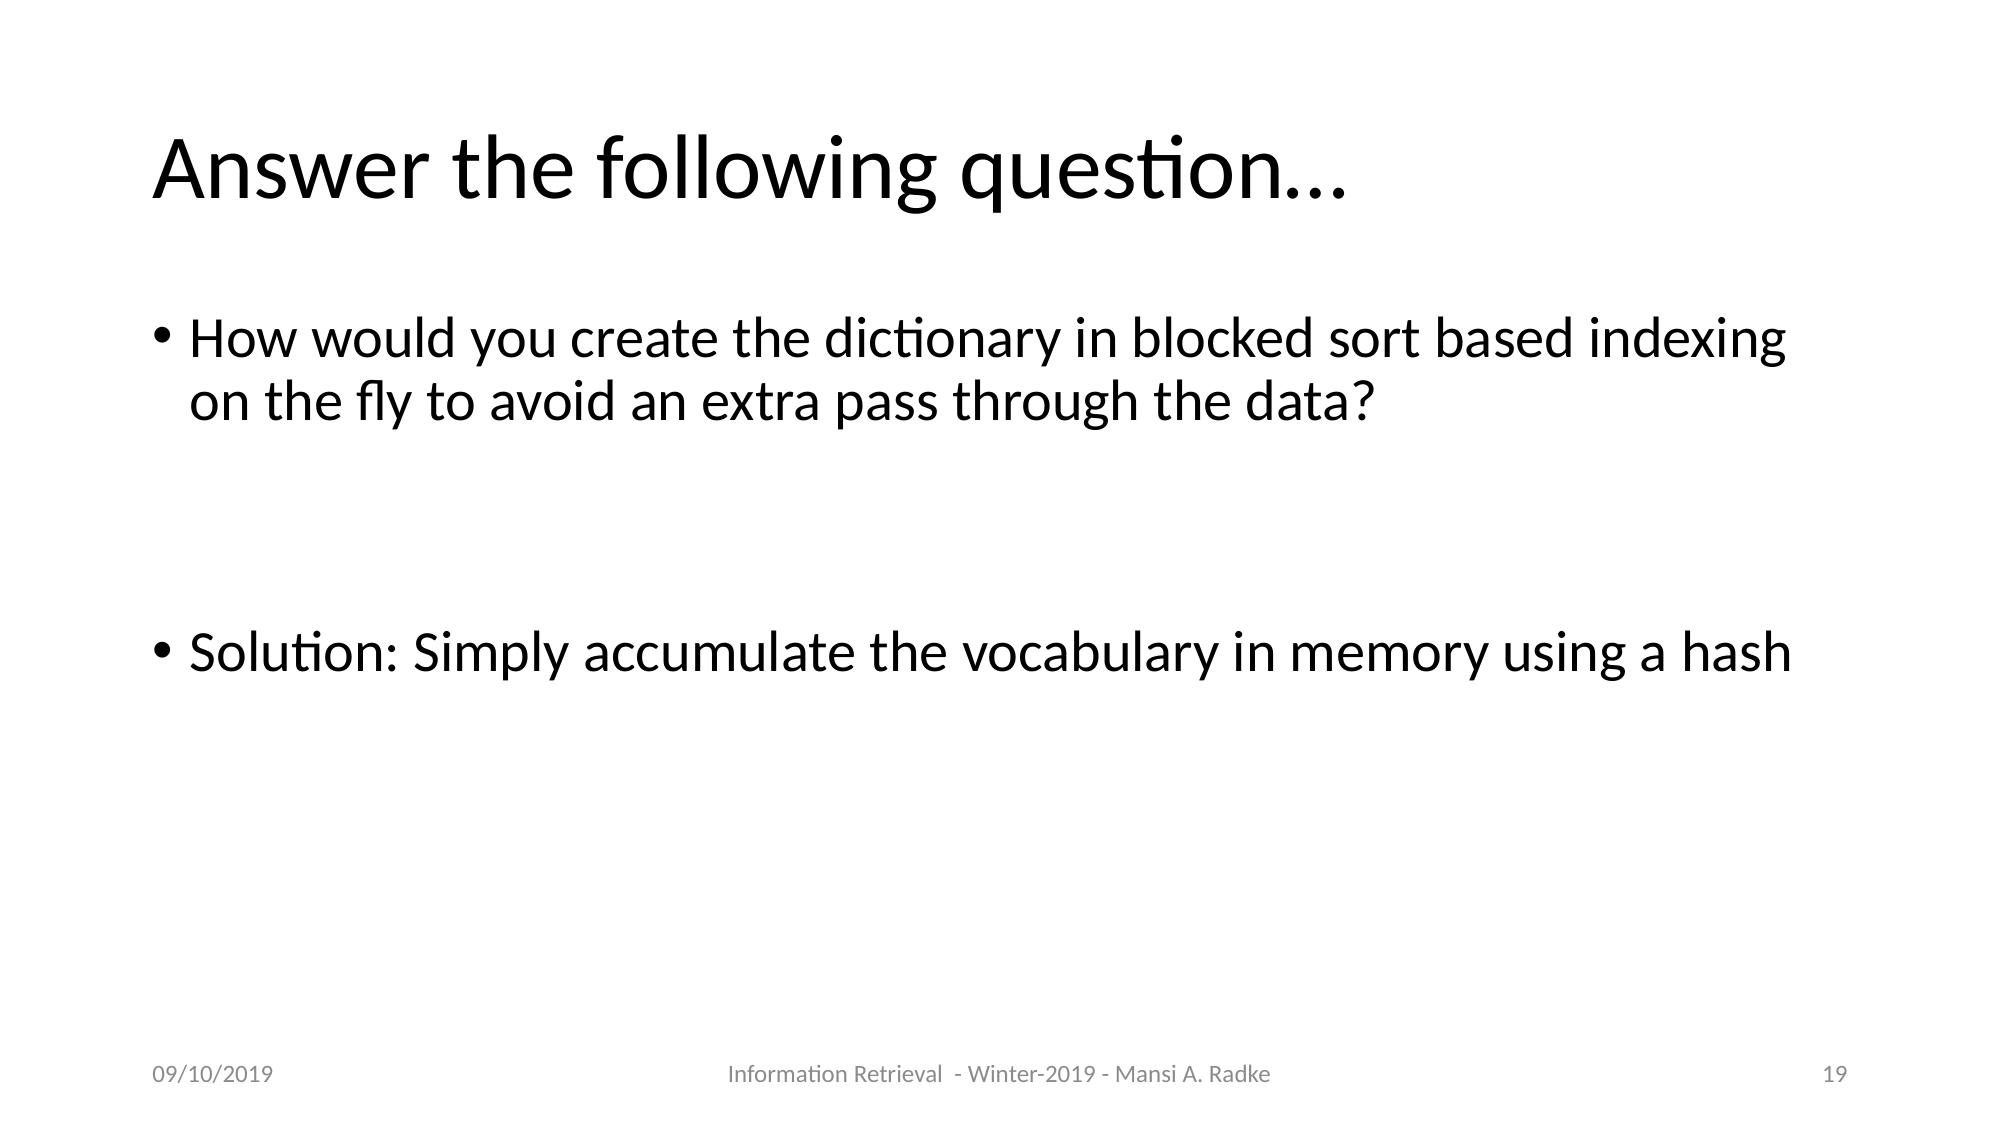

Answer the following question…
How would you create the dictionary in blocked sort based indexing on the fly to avoid an extra pass through the data?

Solution: Simply accumulate the vocabulary in memory using a hash
09/10/2019
Information Retrieval  - Winter-2019 - Mansi A. Radke
19